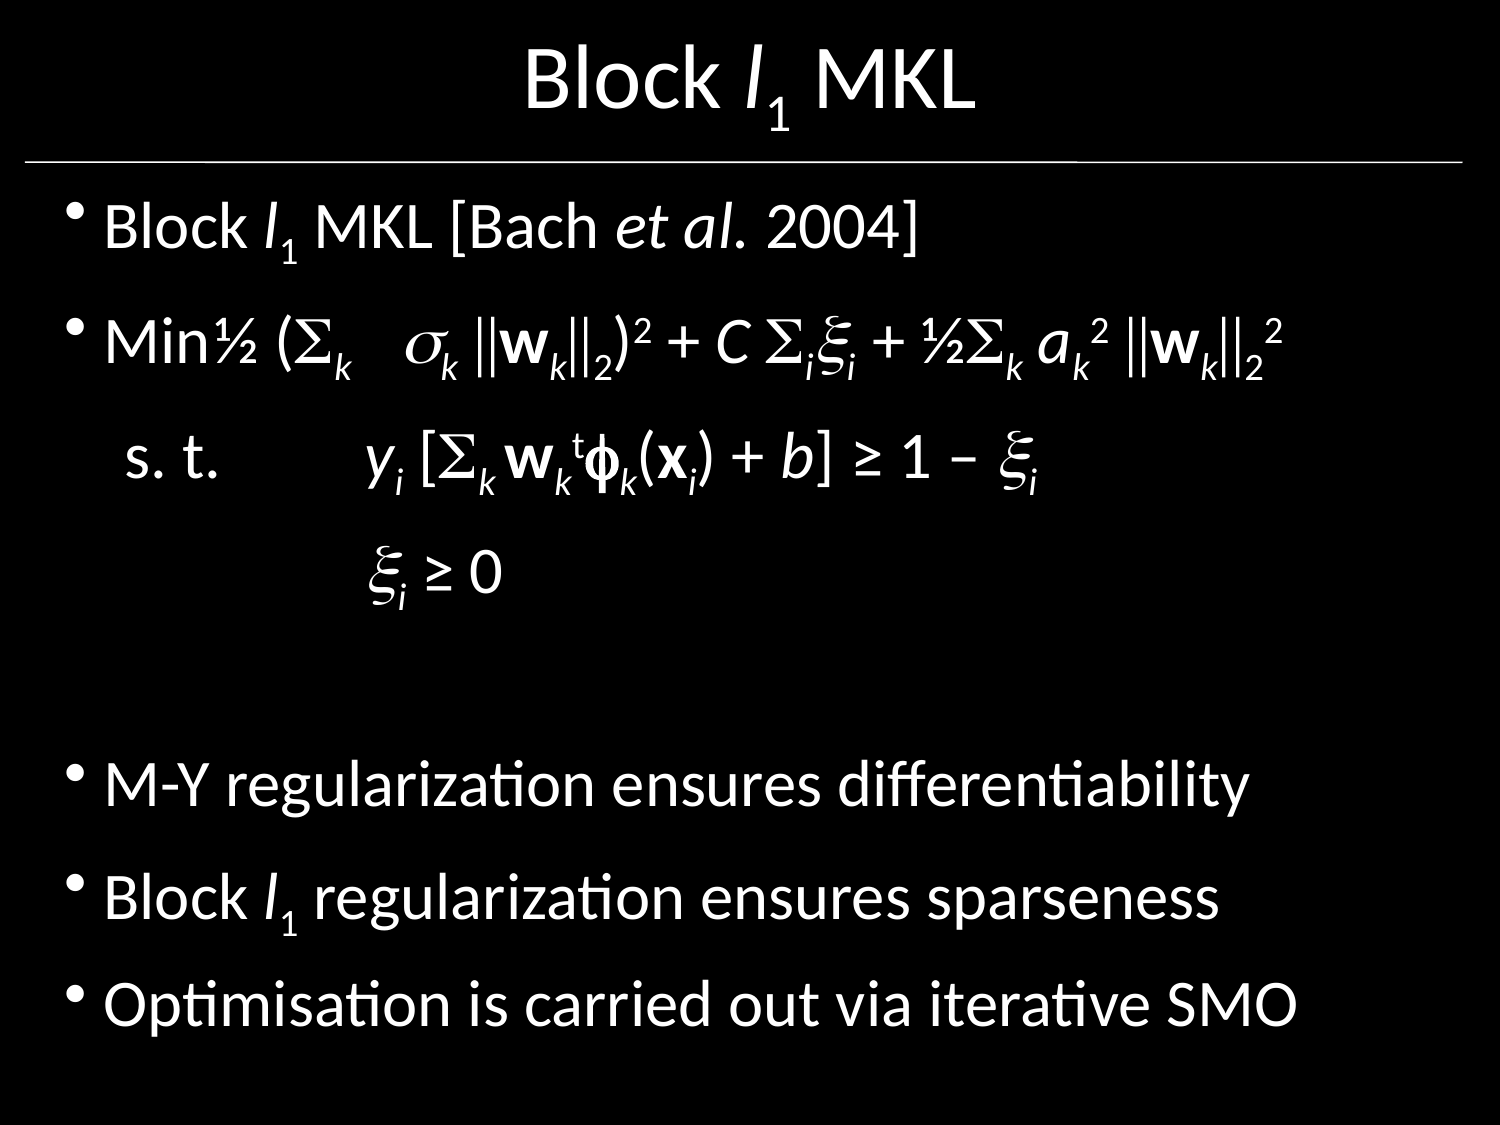

# Block l1 MKL

 Block l1 MKL [Bach et al. 2004]
 Min	½ (Σk  σk ||wk||2)2 + C Σiξi  + ½Σk ak2 ||wk||22
    s. t. 	yi [Σk wktφk(xi) + b] ≥ 1 – ξi
		ξi ≥ 0

 M-Y regularization ensures differentiability
 Block l1 regularization ensures sparseness
 Optimisation is carried out via iterative SMO